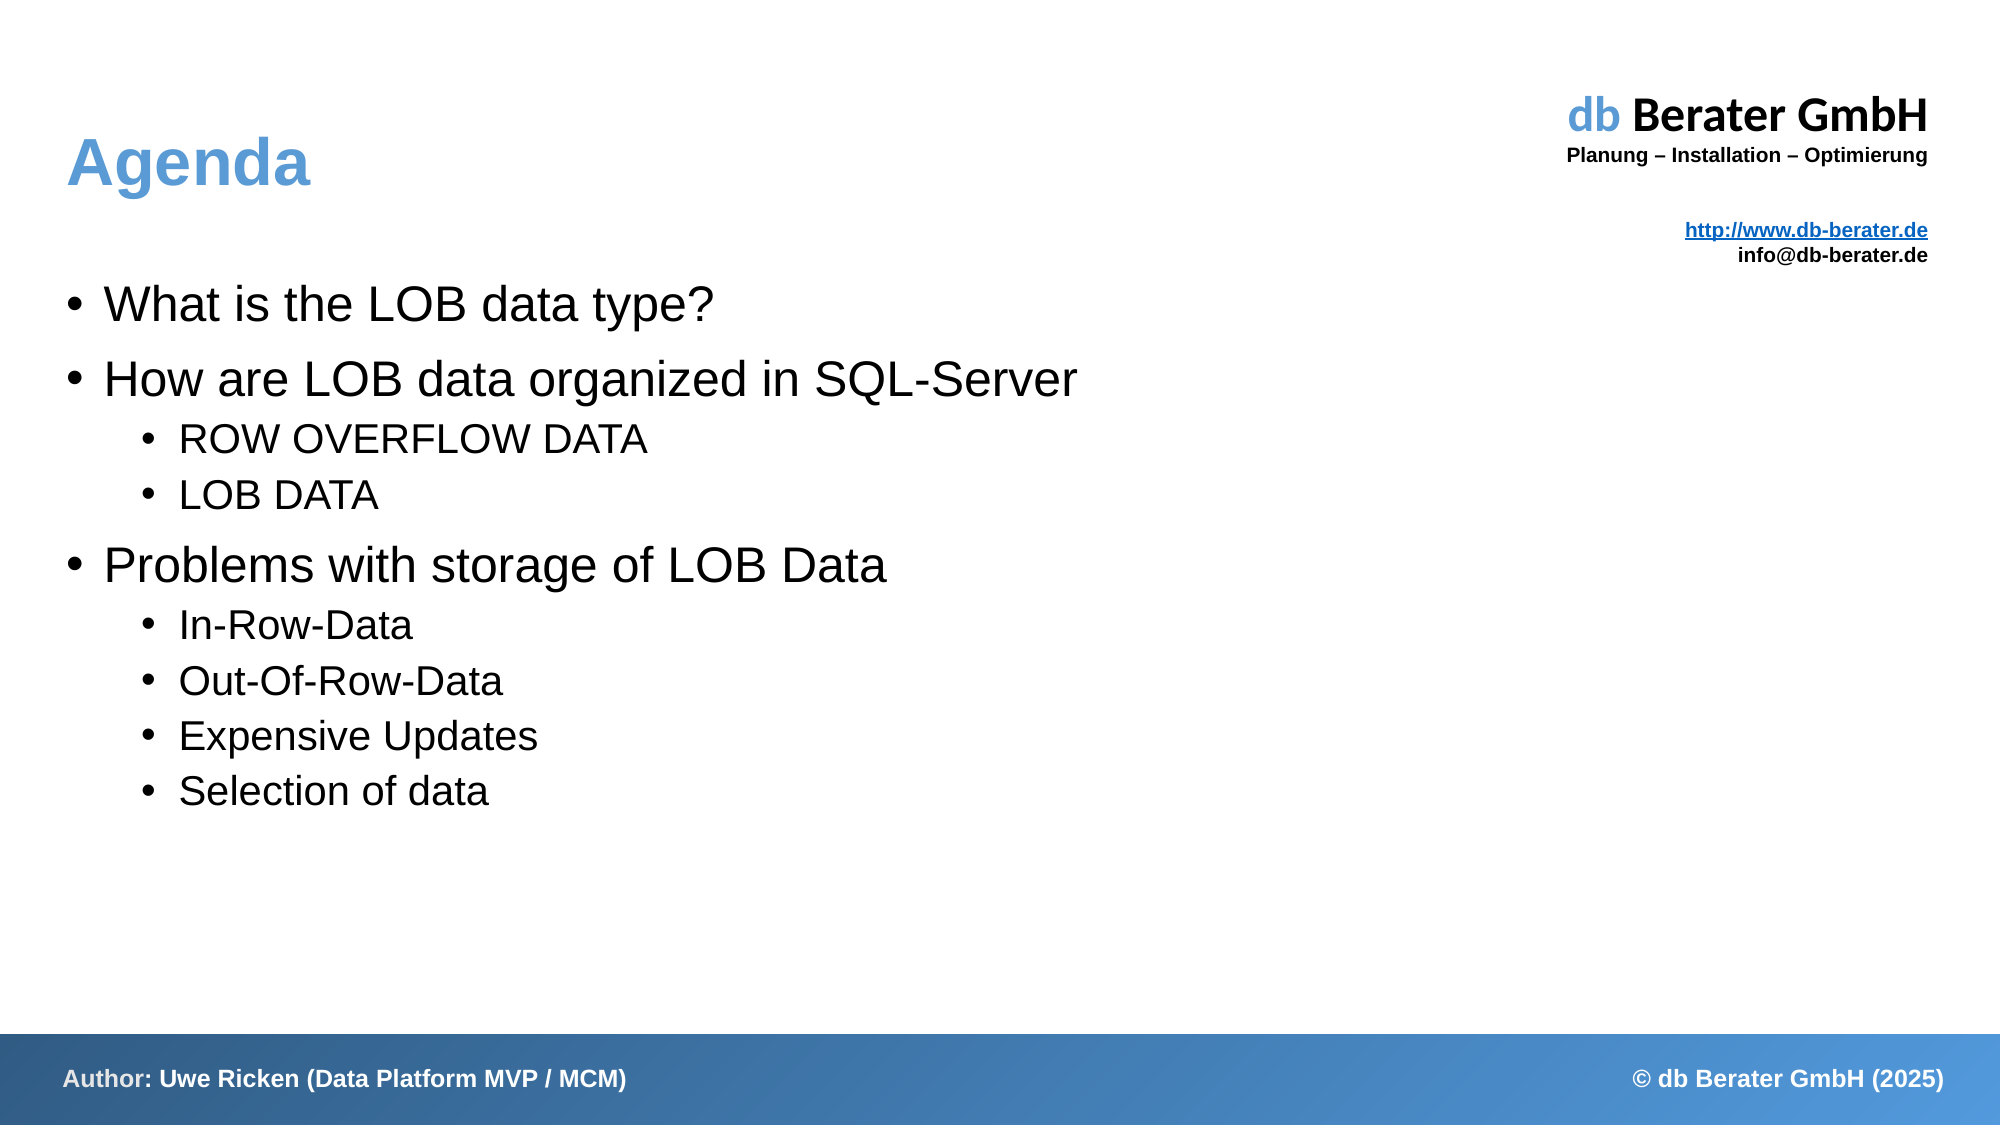

# Agenda
What is the LOB data type?
How are LOB data organized in SQL-Server
ROW OVERFLOW DATA
LOB DATA
Problems with storage of LOB Data
In-Row-Data
Out-Of-Row-Data
Expensive Updates
Selection of data